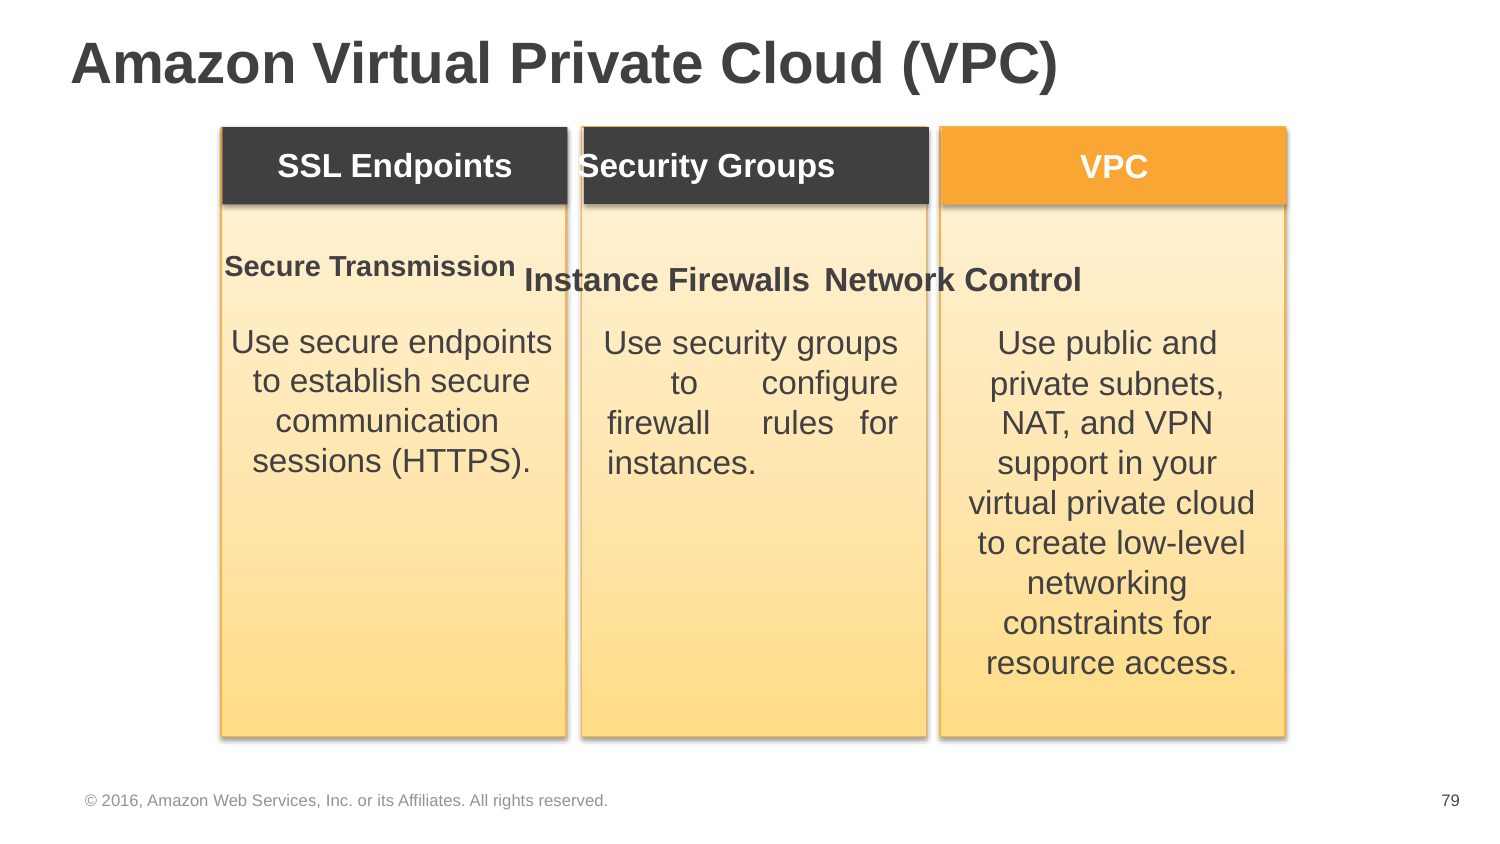

# Amazon Virtual Private Cloud (VPC)

SSL Endpoints	Security Groups
VPC
Secure Transmission	Instance Firewalls	Network Control
Use secure endpoints  to establish secure  communication  sessions (HTTPS).
Use security groups  to configure firewall  rules for instances.
Use public and  private subnets,  NAT, and VPN  support in your  virtual private cloud  to create low-level  networking  constraints for  resource access.
© 2016, Amazon Web Services, Inc. or its Affiliates. All rights reserved.
79